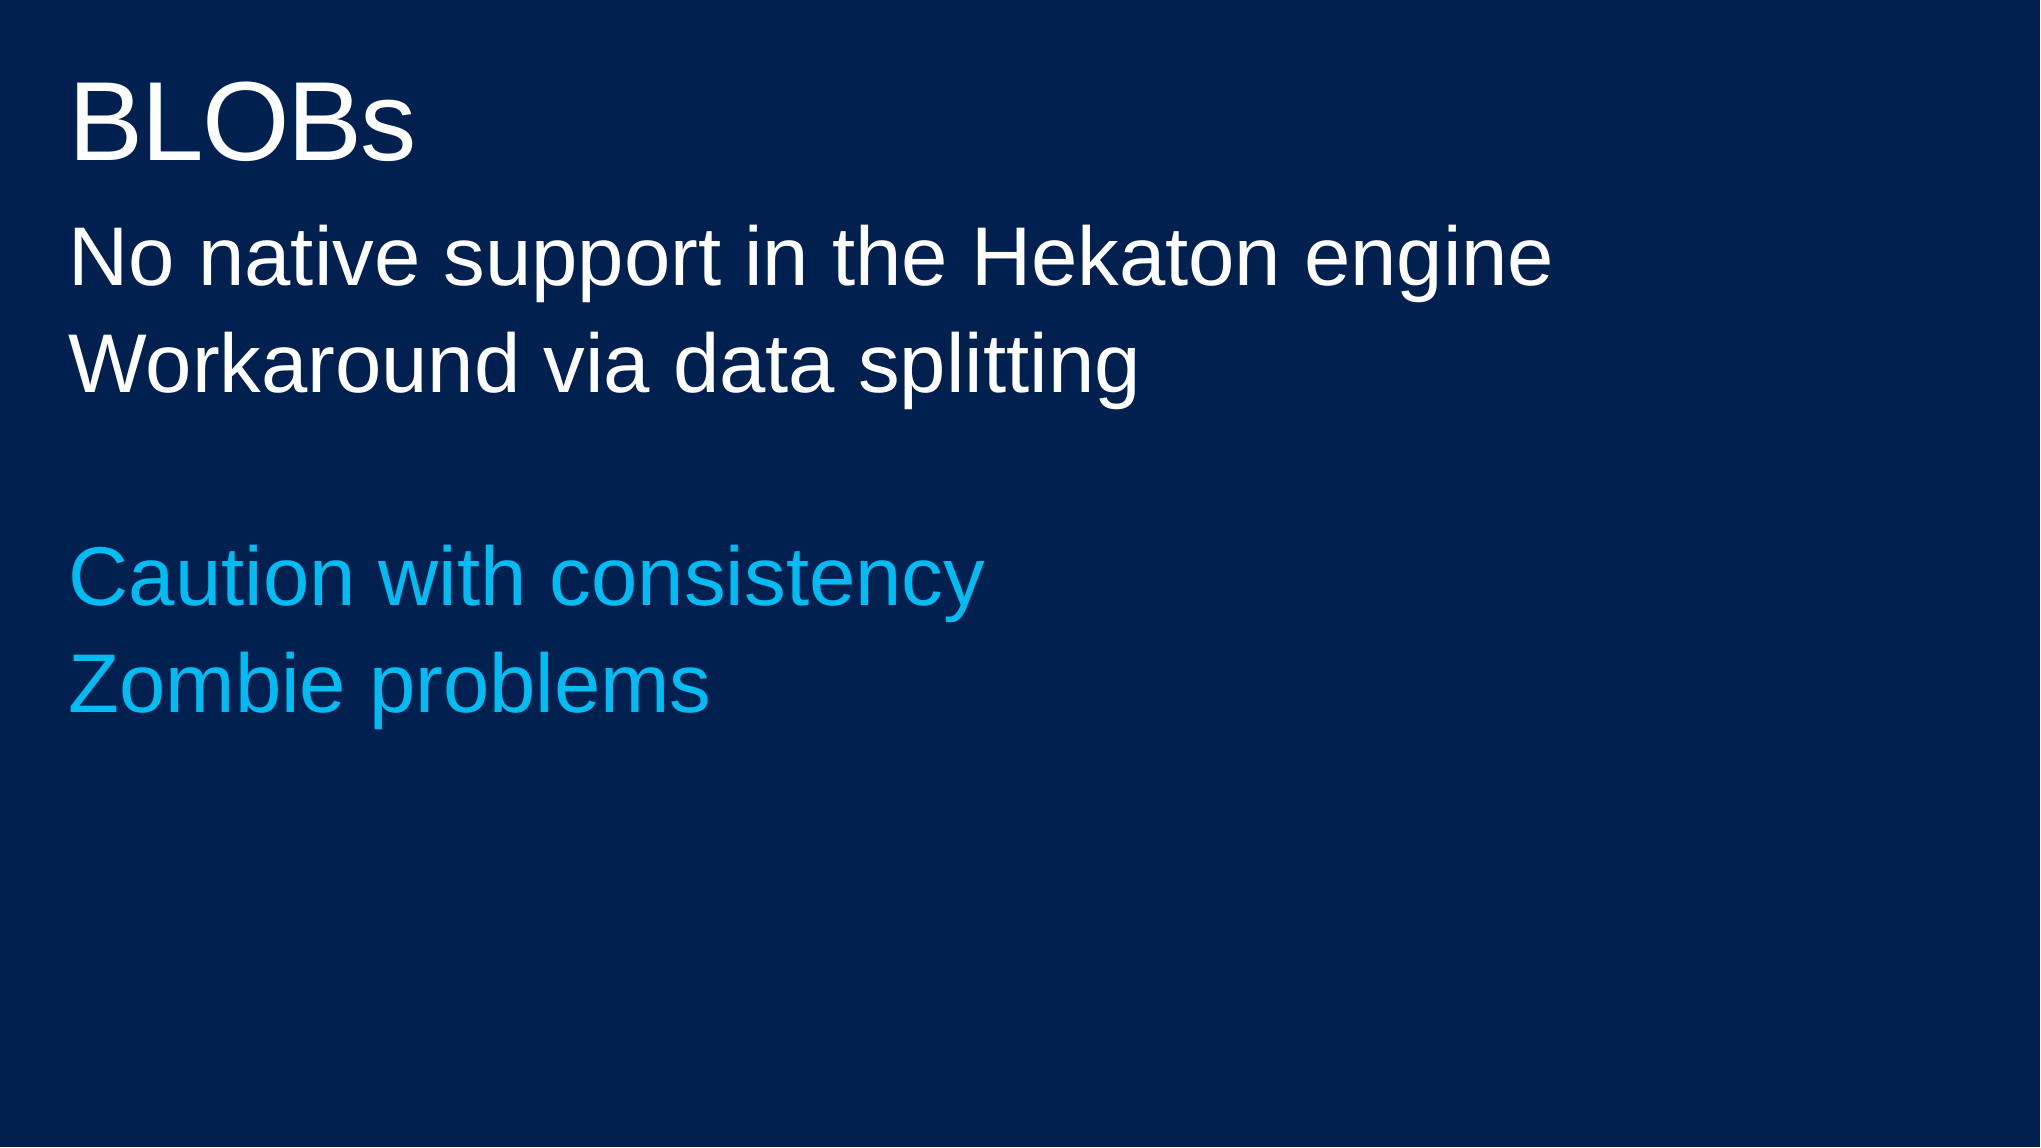

# BLOBs
No native support in the Hekaton engine
Workaround via data splitting

Caution with consistency
Zombie problems